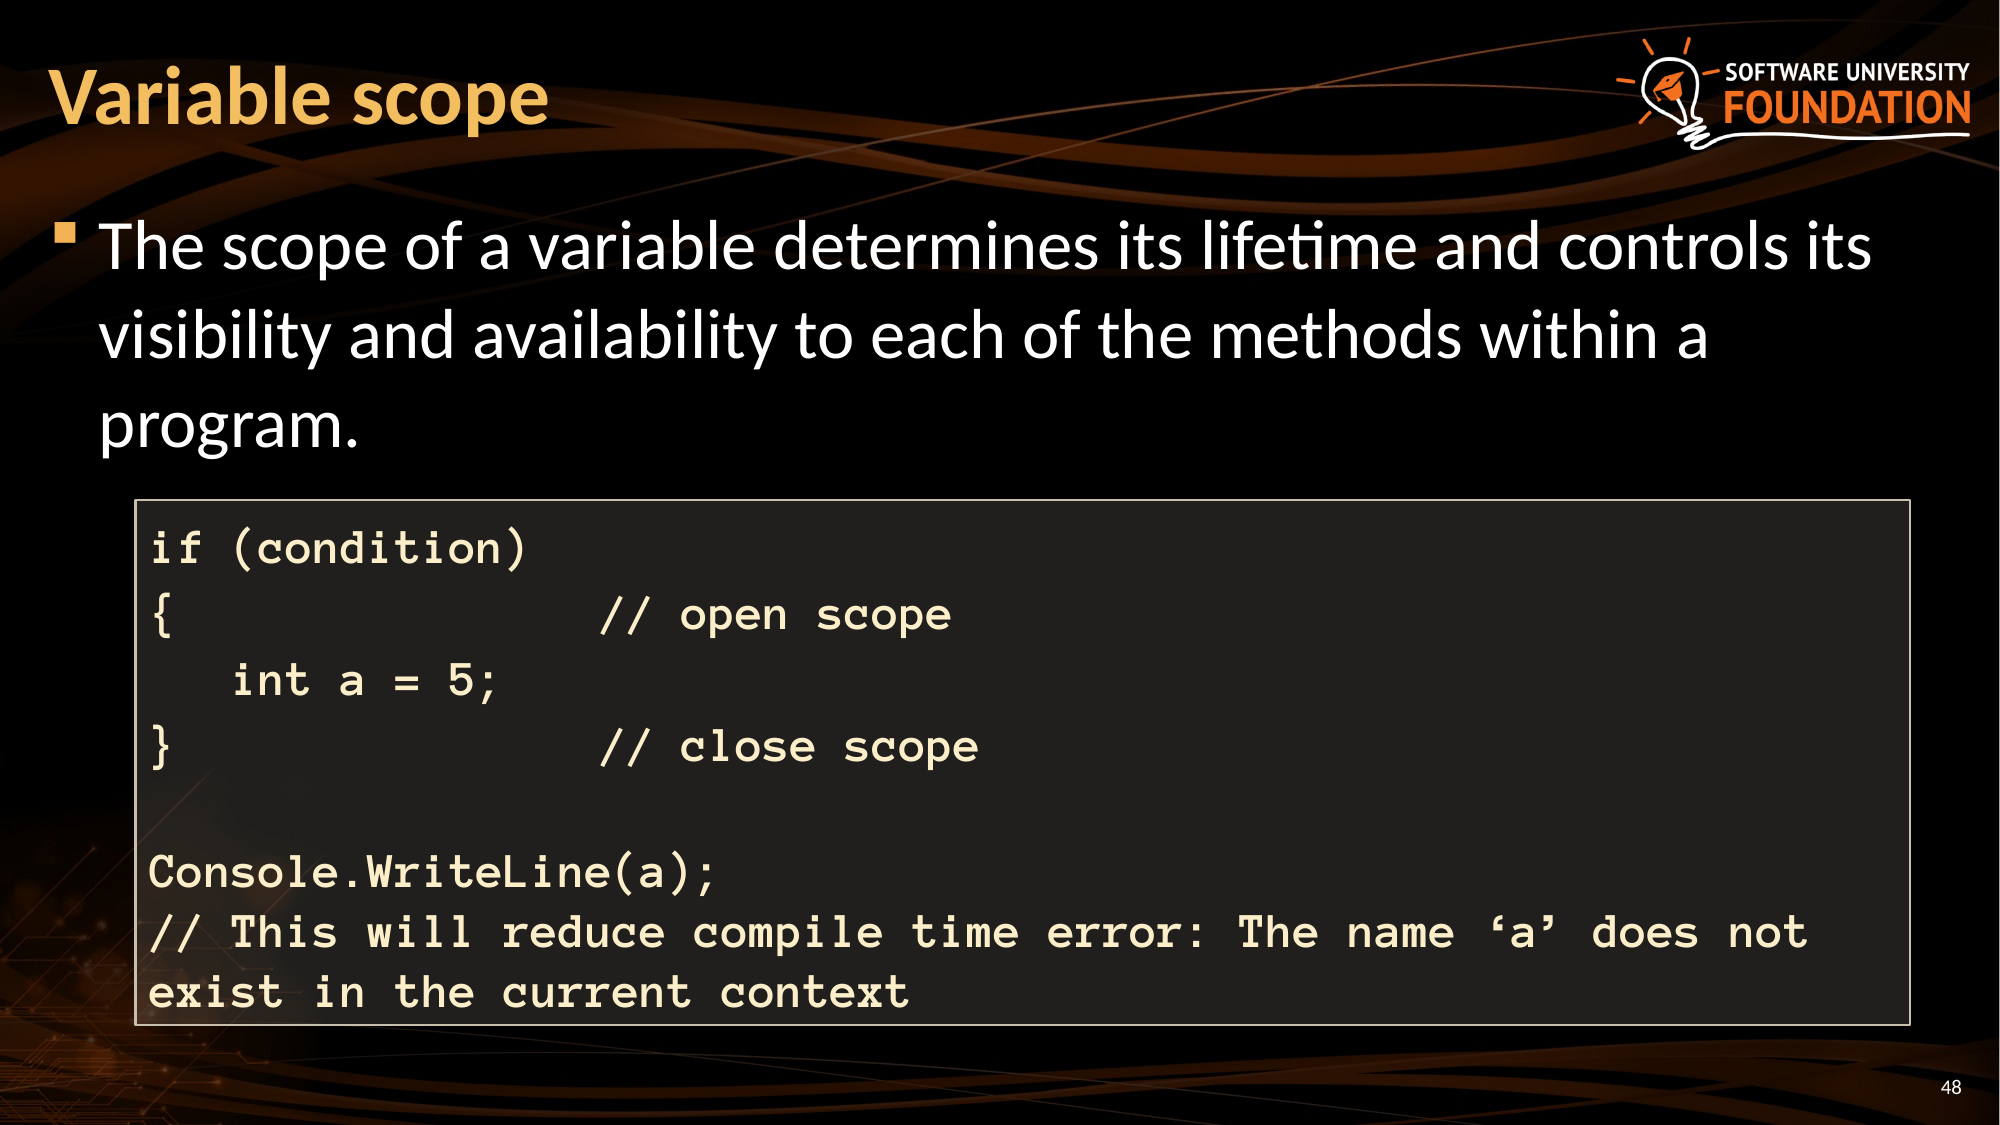

# Variable scope
The scope of a variable determines its lifetime and controls its visibility and availability to each of the methods within a program.
if (condition)
{ 			// open scope
   int a = 5;
} 			// close scope

Console.WriteLine(a);
// This will reduce compile time error: The name ‘a’ does not exist in the current context
48